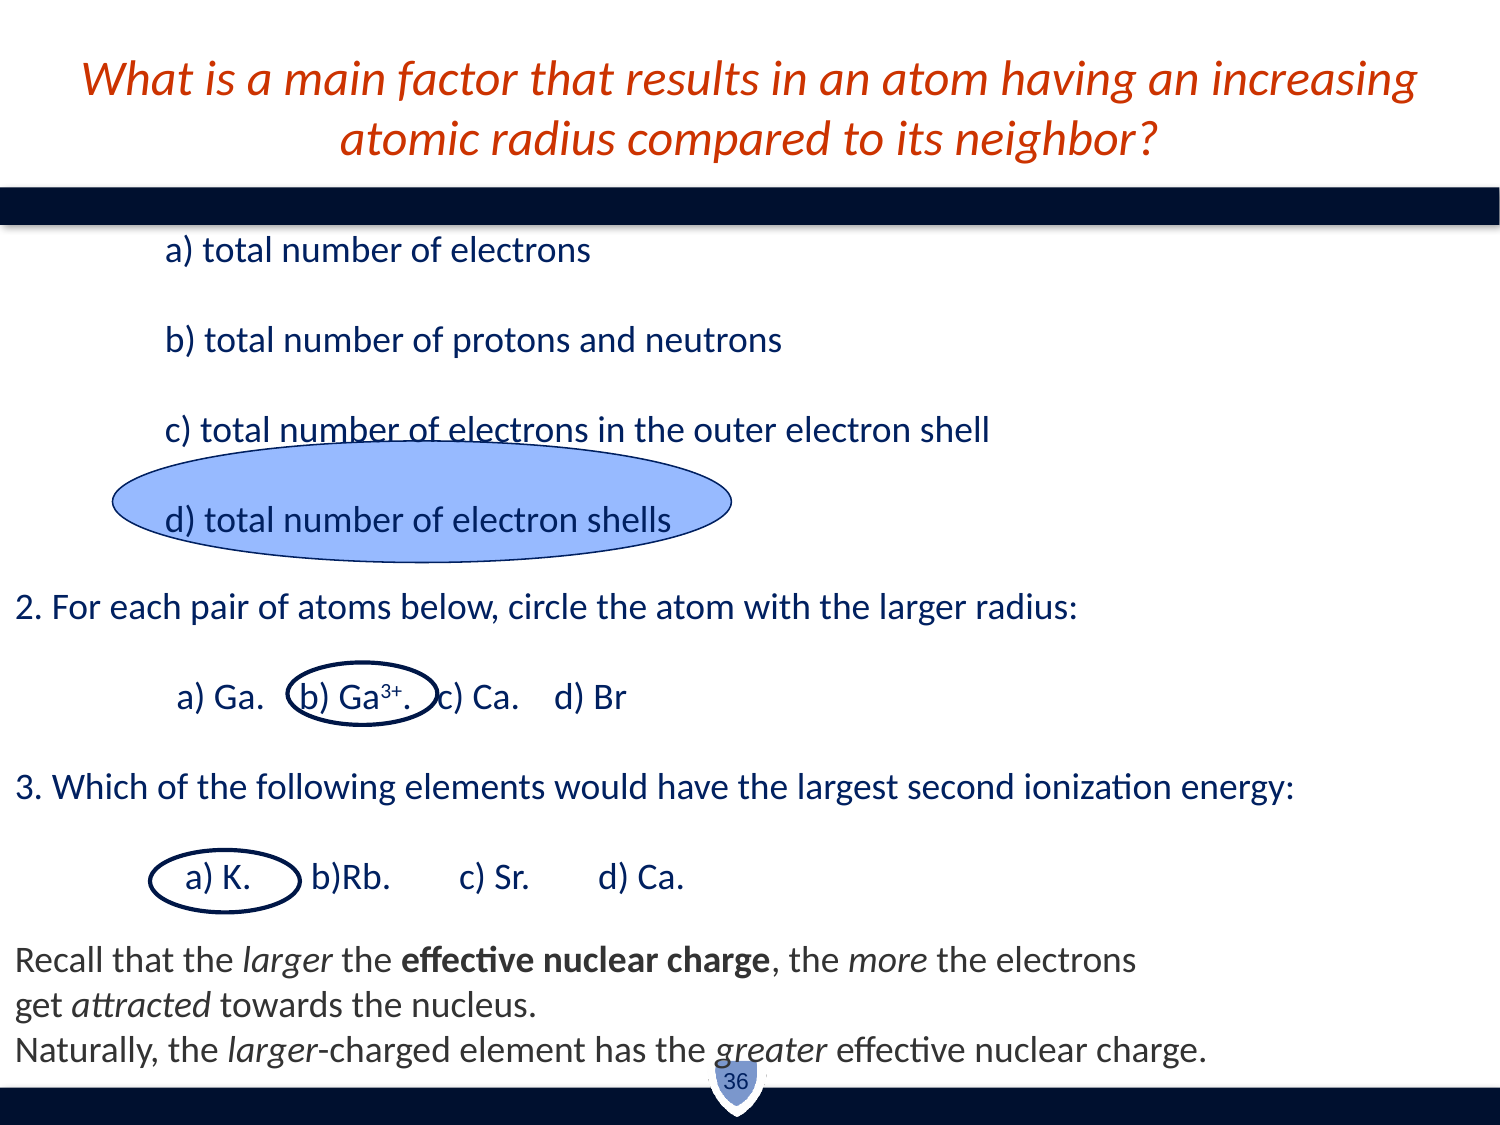

What is a main factor that results in an atom having an increasing atomic radius compared to its neighbor?

	a) total number of electrons

	b) total number of protons and neutrons

	c) total number of electrons in the outer electron shell

	d) total number of electron shells

2. For each pair of atoms below, circle the atom with the larger radius:

                   a) Ga.    b) Ga3+.   c) Ca.    d) Br

3. Which of the following elements would have the largest second ionization energy:

                    a) K.       b)Rb.        c) Sr.        d) Ca.

Recall that the larger the effective nuclear charge, the more the electrons get attracted towards the nucleus.
Naturally, the larger-charged element has the greater effective nuclear charge.

36